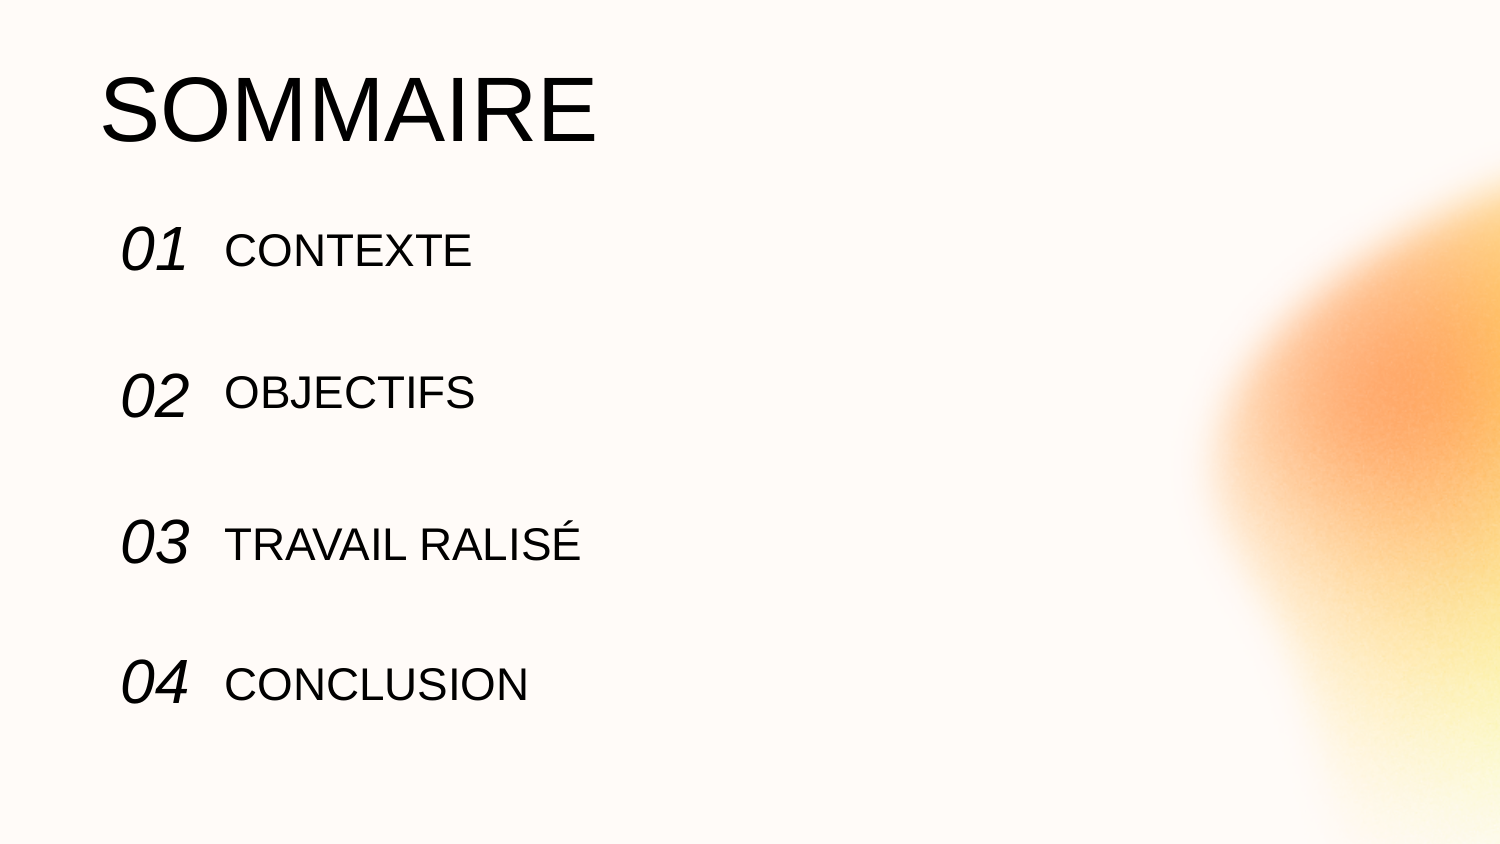

SOMMAIRE
CONTEXTE
# 01
OBJECTIFS
02
TRAVAIL RALISÉ
03
CONCLUSION
04